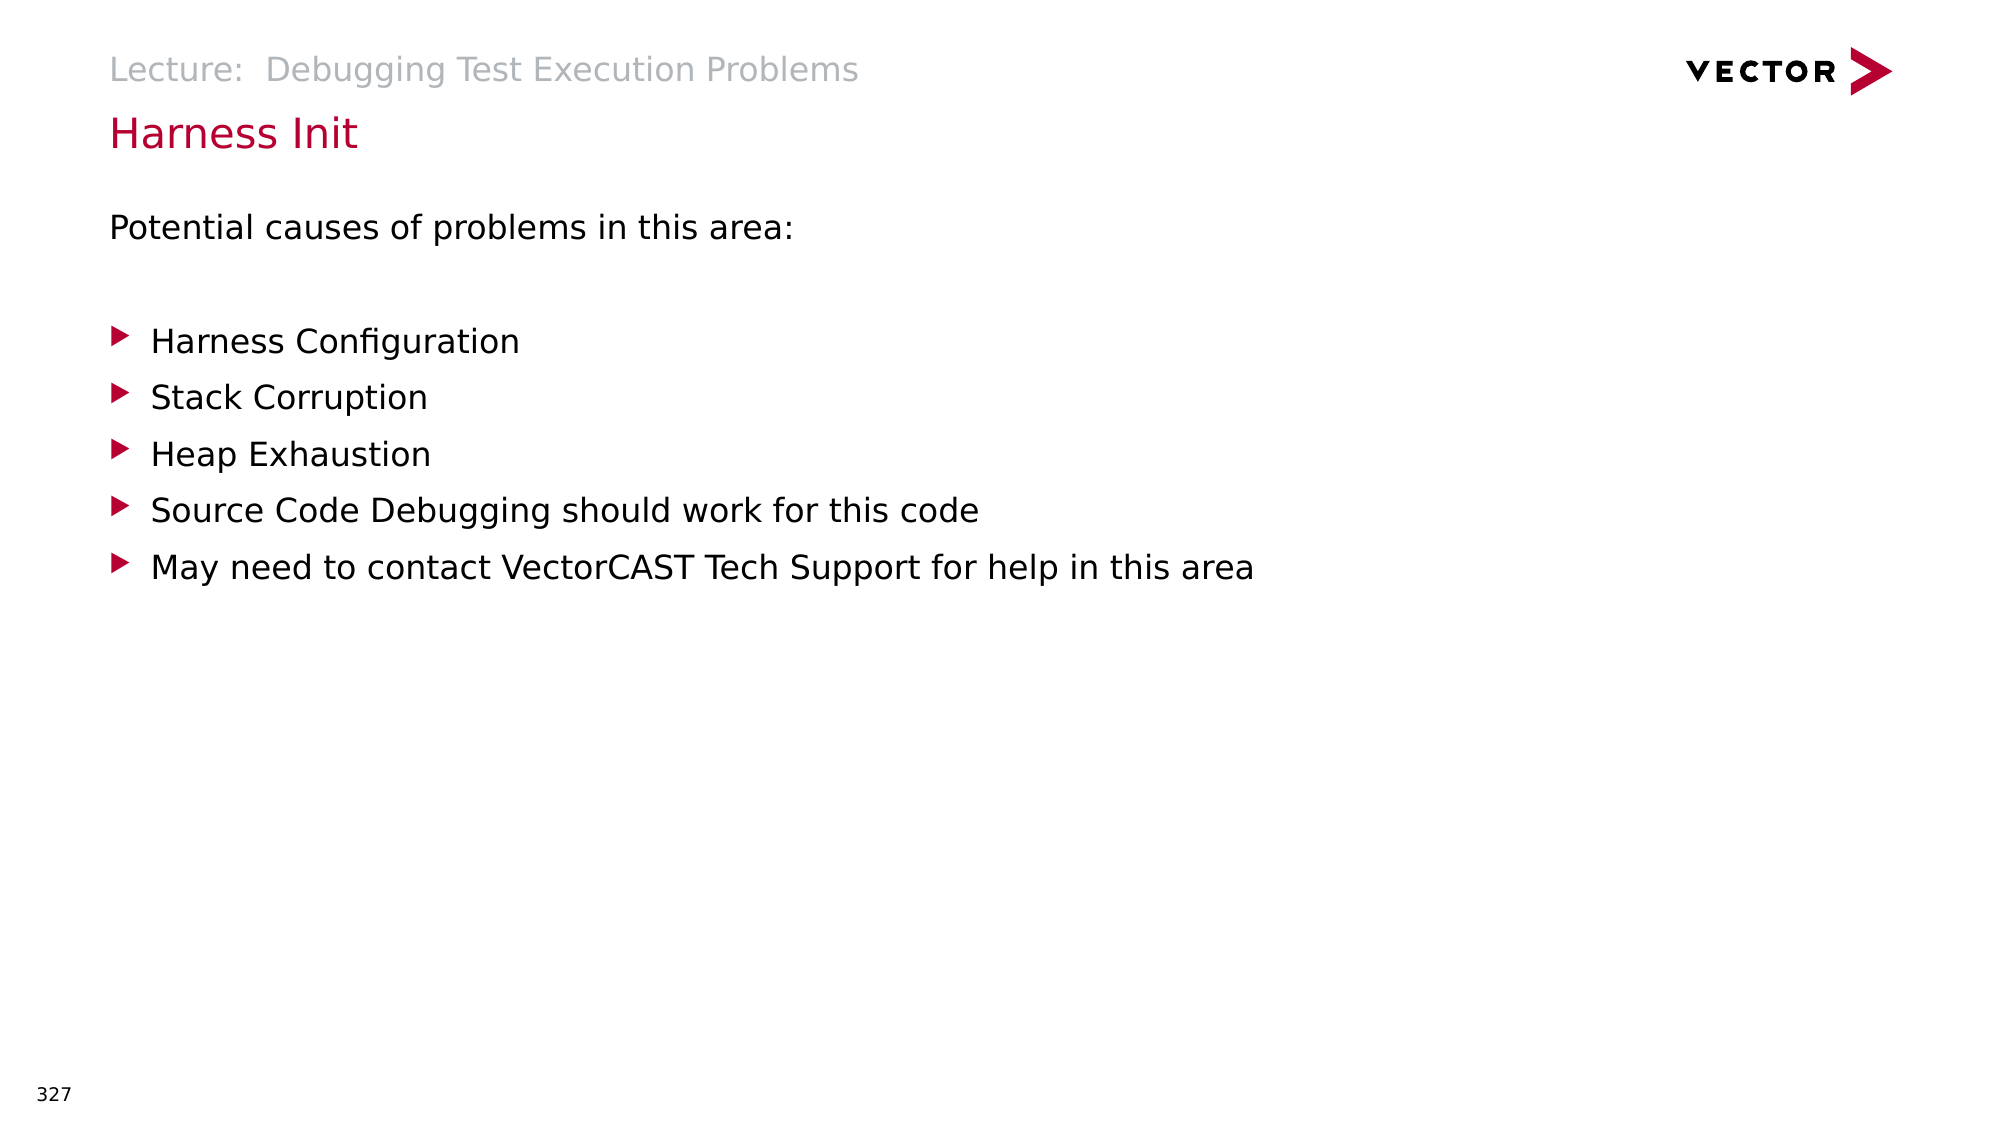

# Lecture:  Debugging Test Execution Problems
Harness Init
Potential causes of problems in this area:

Harness Configuration
Stack Corruption
Heap Exhaustion
Source Code Debugging should work for this code
May need to contact VectorCAST Tech Support for help in this area